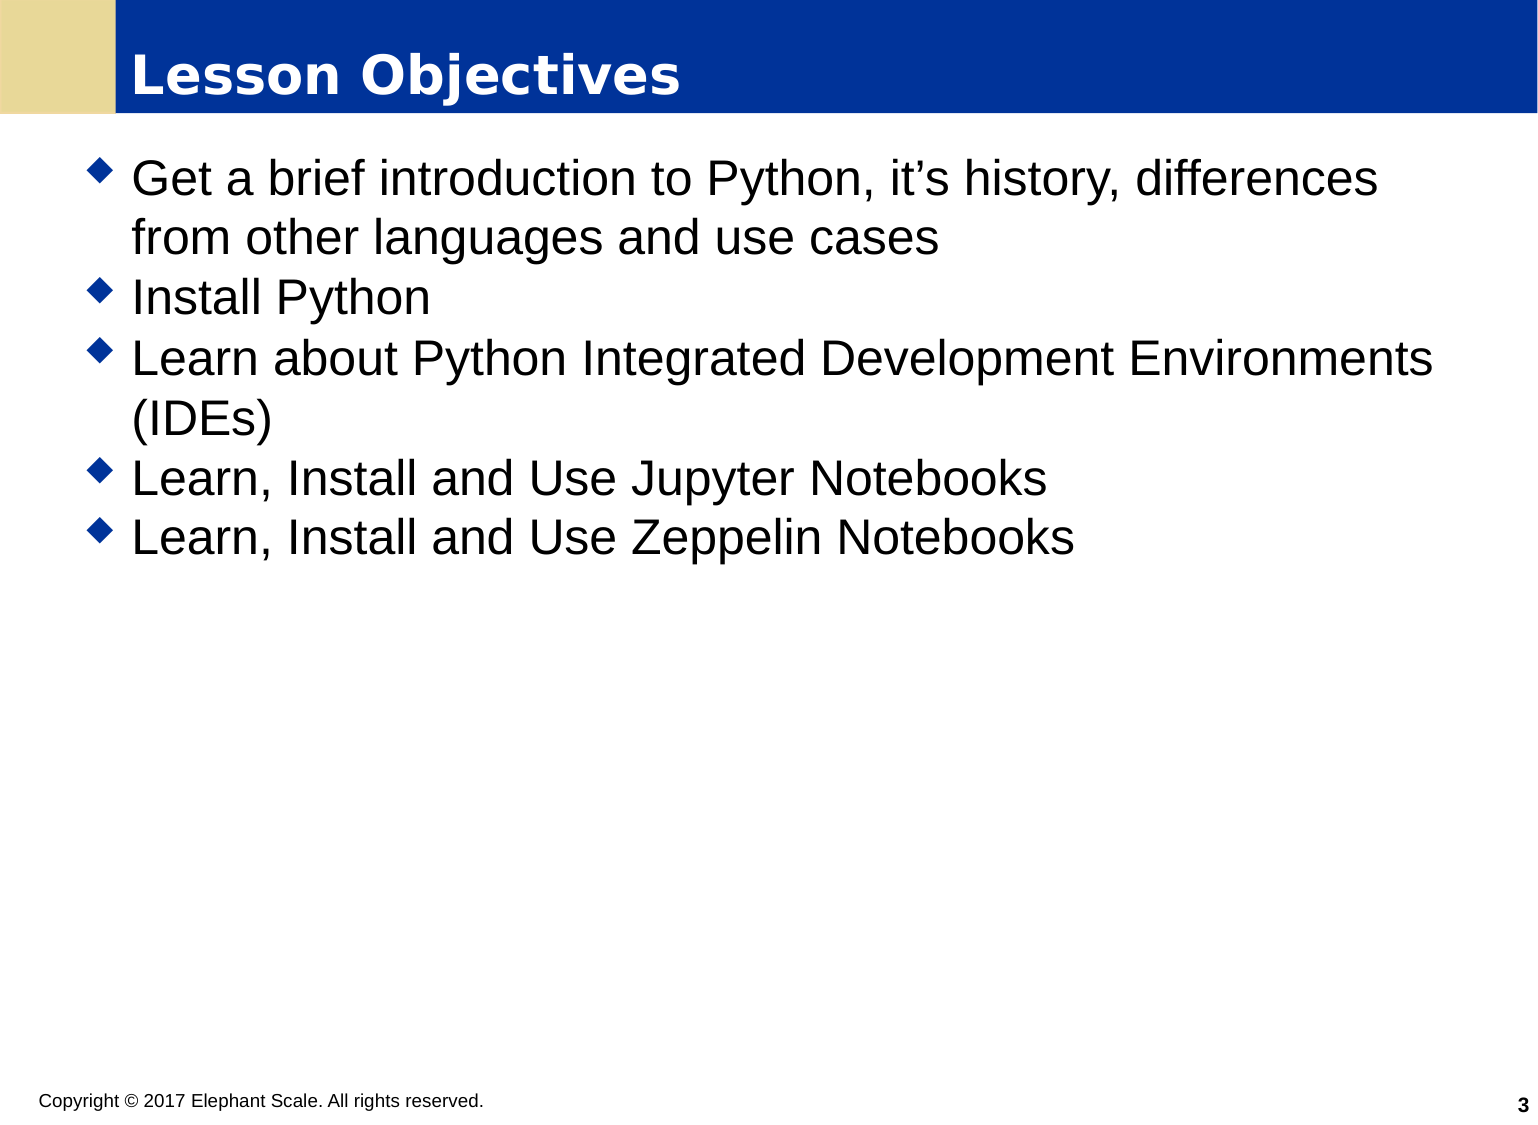

# Lesson Objectives
Get a brief introduction to Python, it’s history, differences from other languages and use cases
Install Python
Learn about Python Integrated Development Environments (IDEs)
Learn, Install and Use Jupyter Notebooks
Learn, Install and Use Zeppelin Notebooks
3
Copyright © 2017 Elephant Scale. All rights reserved.